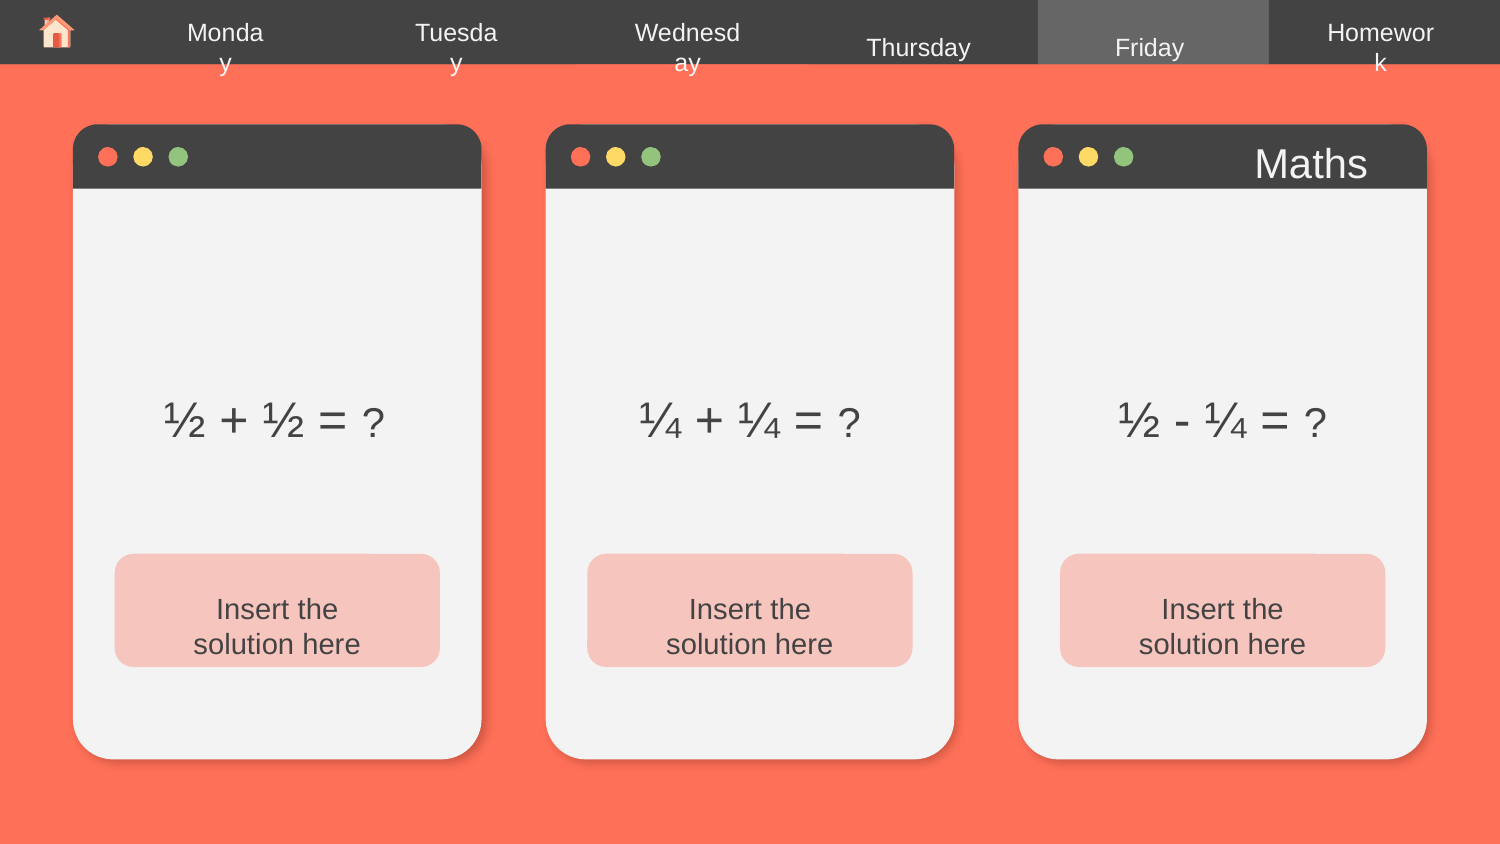

Thursday
Monday
Tuesday
Wednesday
Friday
Homework

# Maths
½ + ½ = ?
¼ + ¼ = ?
½ - ¼ = ?

Insert the solution here
Insert the solution here
Insert the solution here